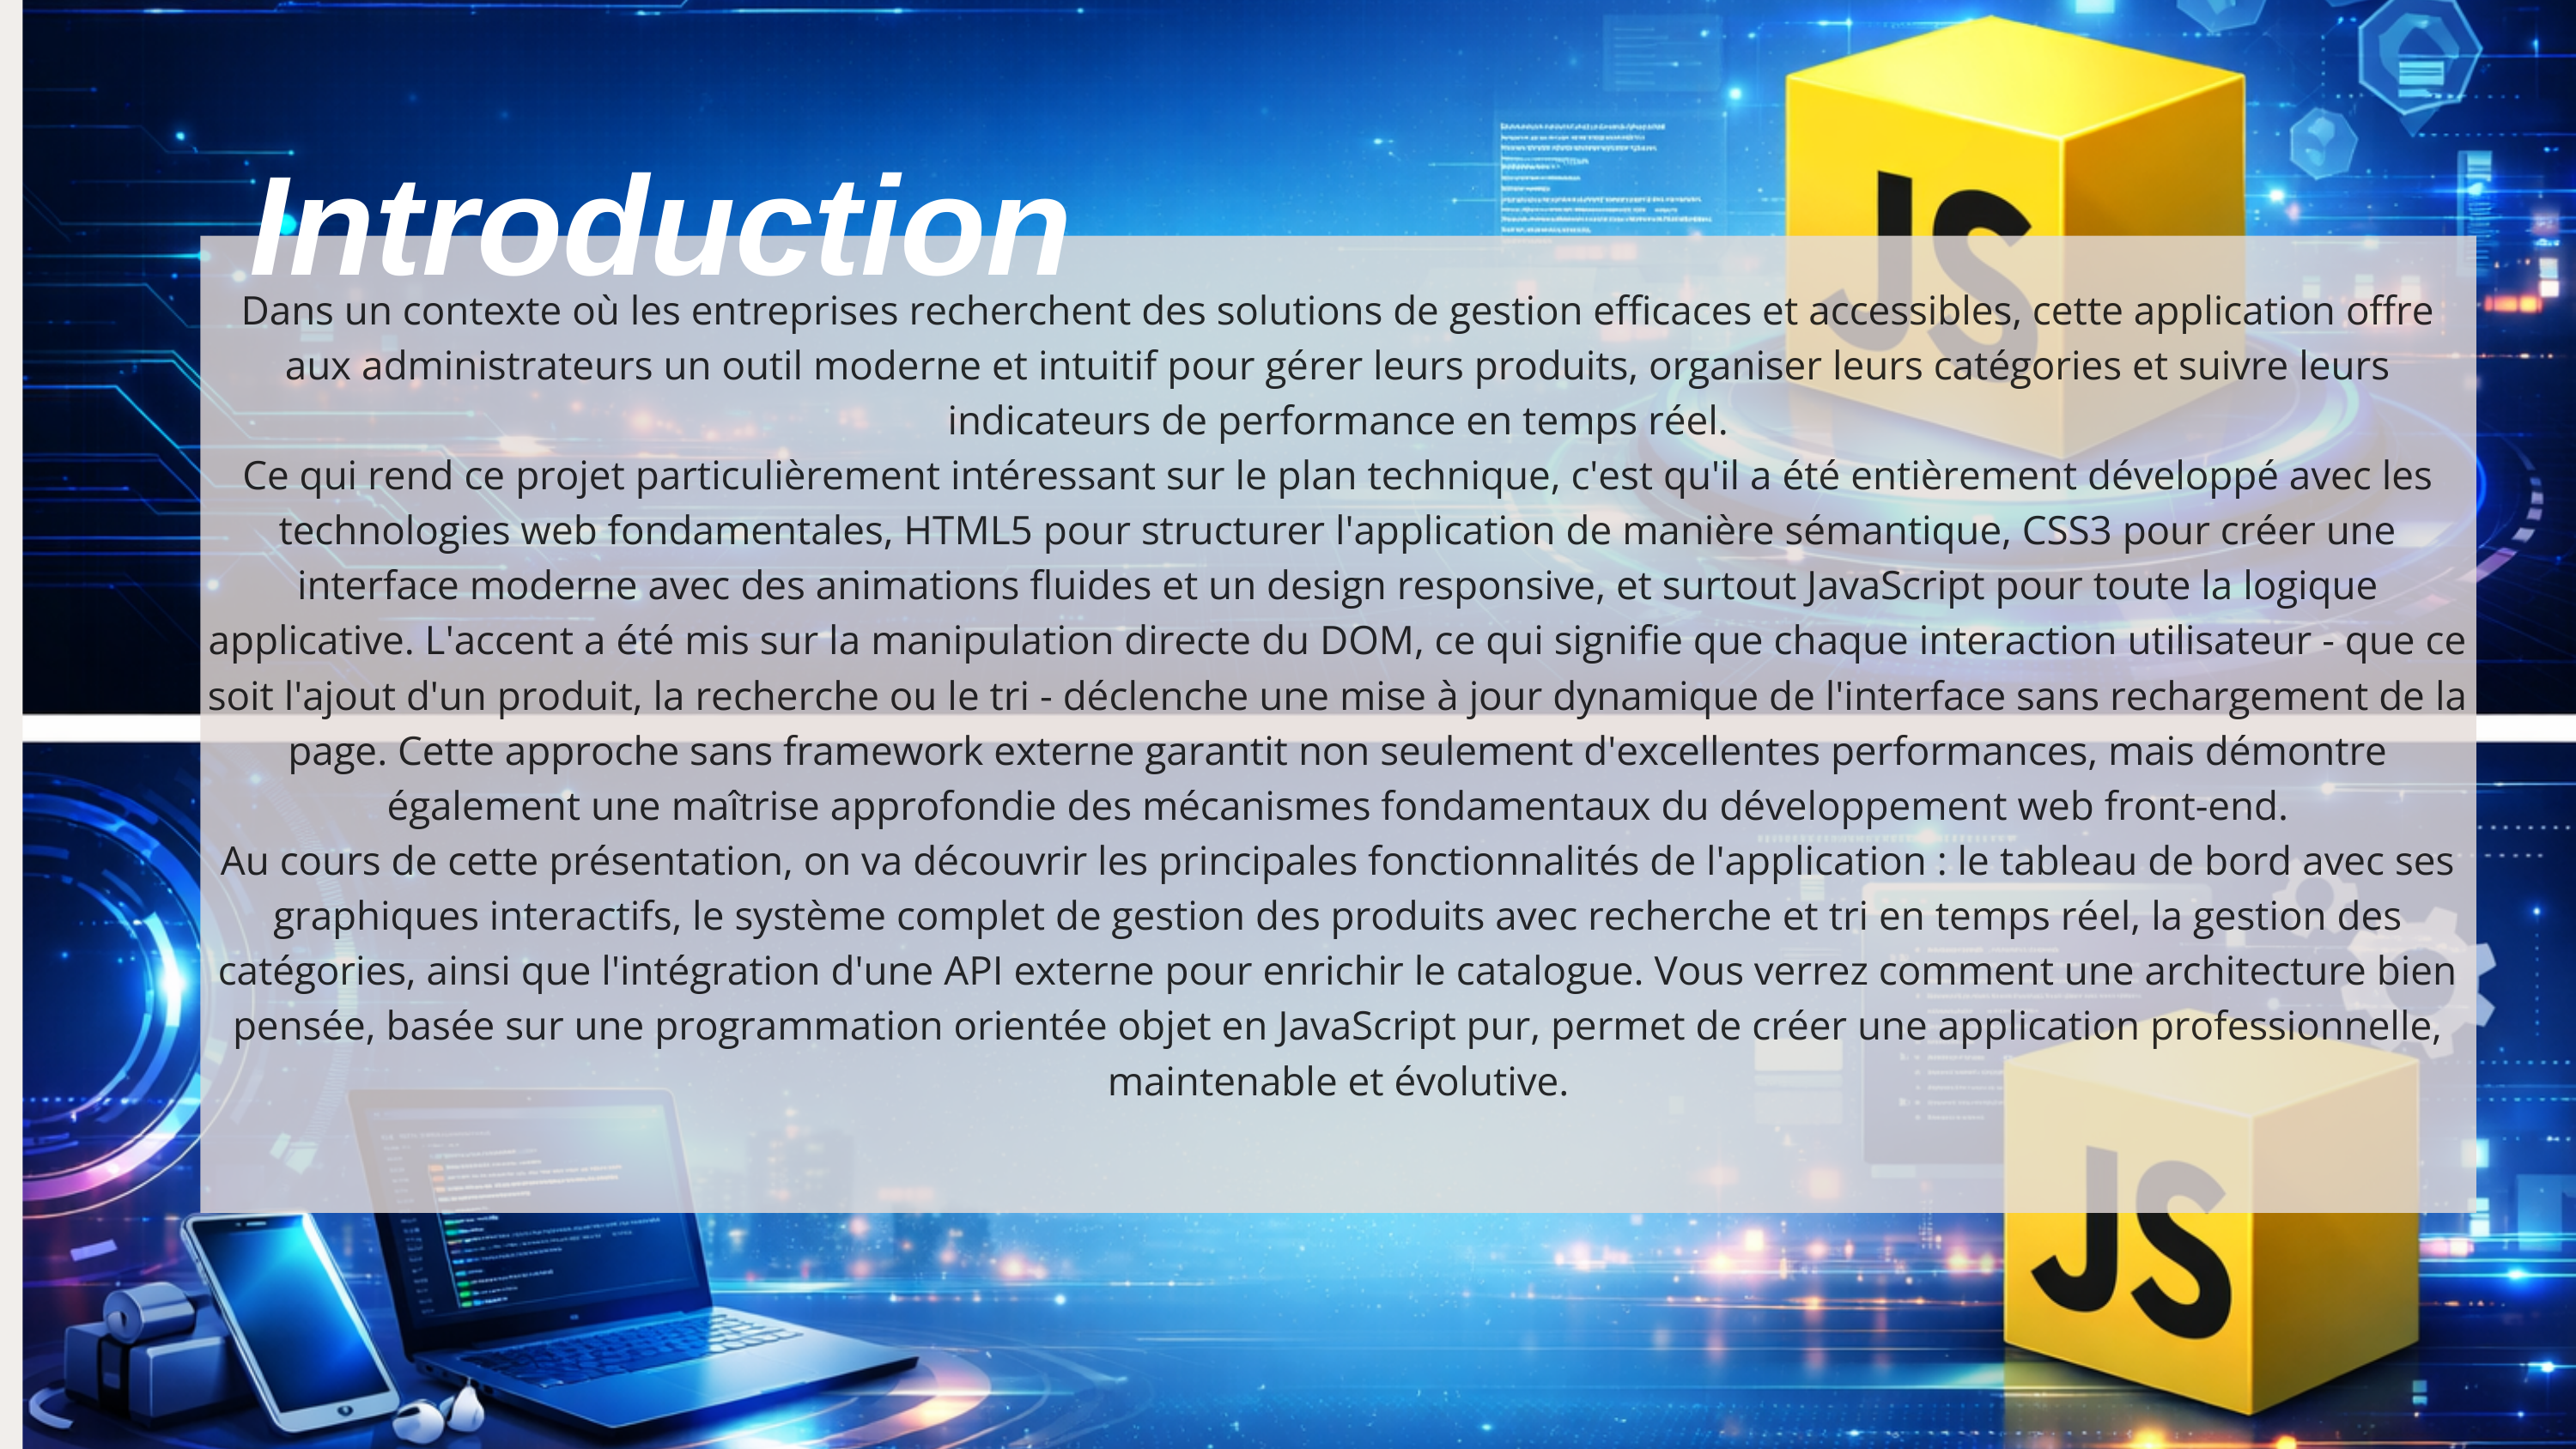

Introduction

Dans un contexte où les entreprises recherchent des solutions de gestion efficaces et accessibles, cette application offre aux administrateurs un outil moderne et intuitif pour gérer leurs produits, organiser leurs catégories et suivre leurs indicateurs de performance en temps réel.
Ce qui rend ce projet particulièrement intéressant sur le plan technique, c'est qu'il a été entièrement développé avec les technologies web fondamentales, HTML5 pour structurer l'application de manière sémantique, CSS3 pour créer une interface moderne avec des animations fluides et un design responsive, et surtout JavaScript pour toute la logique applicative. L'accent a été mis sur la manipulation directe du DOM, ce qui signifie que chaque interaction utilisateur - que ce soit l'ajout d'un produit, la recherche ou le tri - déclenche une mise à jour dynamique de l'interface sans rechargement de la page. Cette approche sans framework externe garantit non seulement d'excellentes performances, mais démontre également une maîtrise approfondie des mécanismes fondamentaux du développement web front-end.
Au cours de cette présentation, on va découvrir les principales fonctionnalités de l'application : le tableau de bord avec ses graphiques interactifs, le système complet de gestion des produits avec recherche et tri en temps réel, la gestion des catégories, ainsi que l'intégration d'une API externe pour enrichir le catalogue. Vous verrez comment une architecture bien pensée, basée sur une programmation orientée objet en JavaScript pur, permet de créer une application professionnelle, maintenable et évolutive.